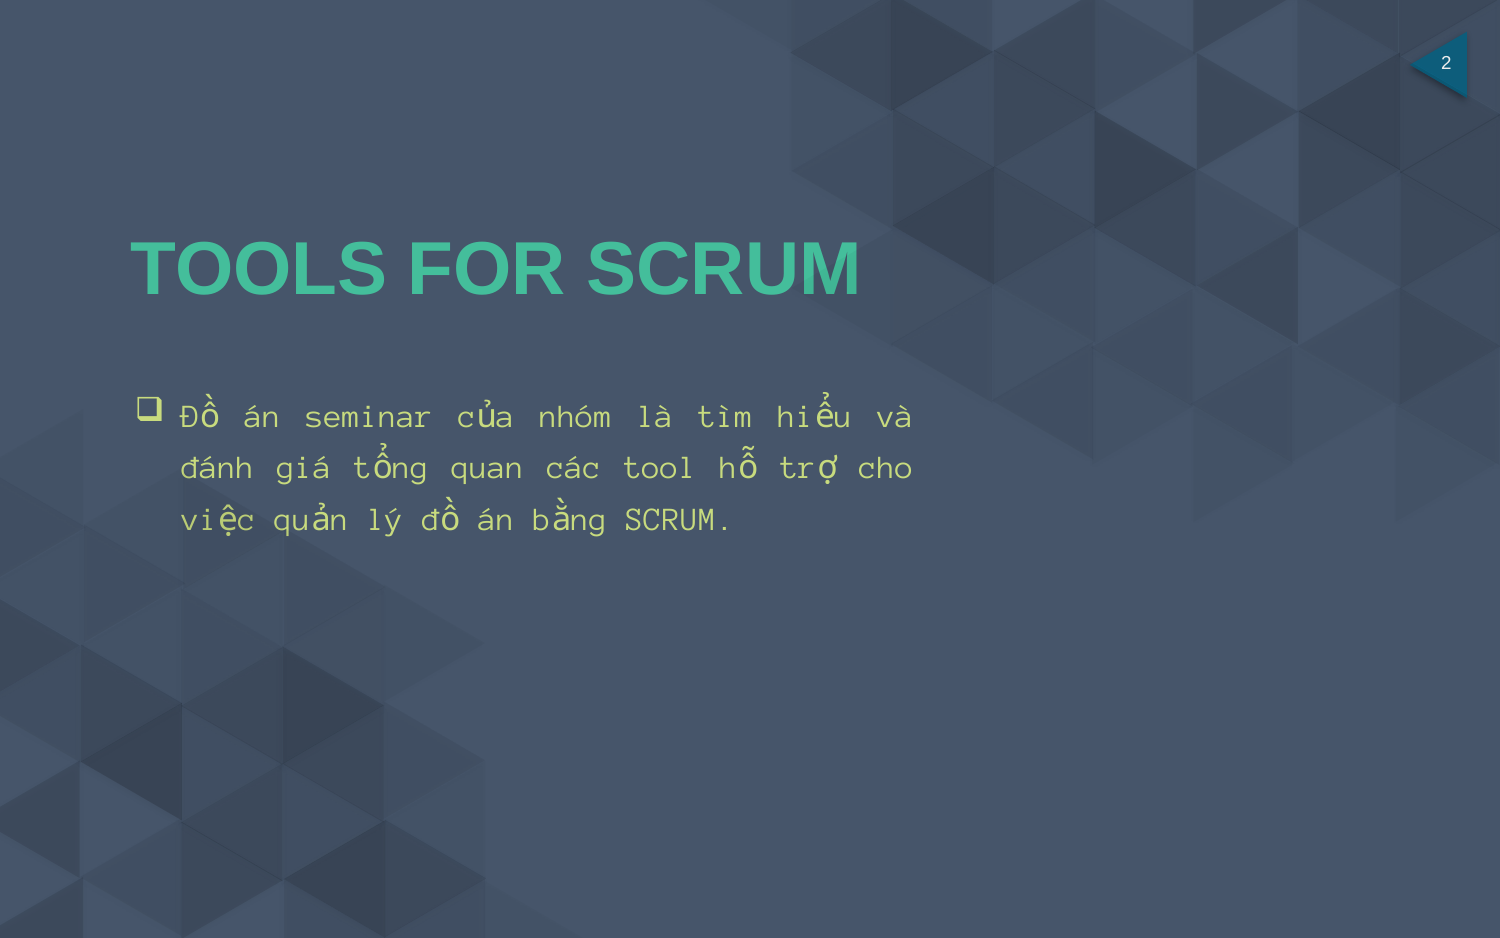

Welcome
TOOLS FOR SCRUM
Đồ án seminar của nhóm là tìm hiểu và đánh giá tổng quan các tool hỗ trợ cho việc quản lý đồ án bằng SCRUM.